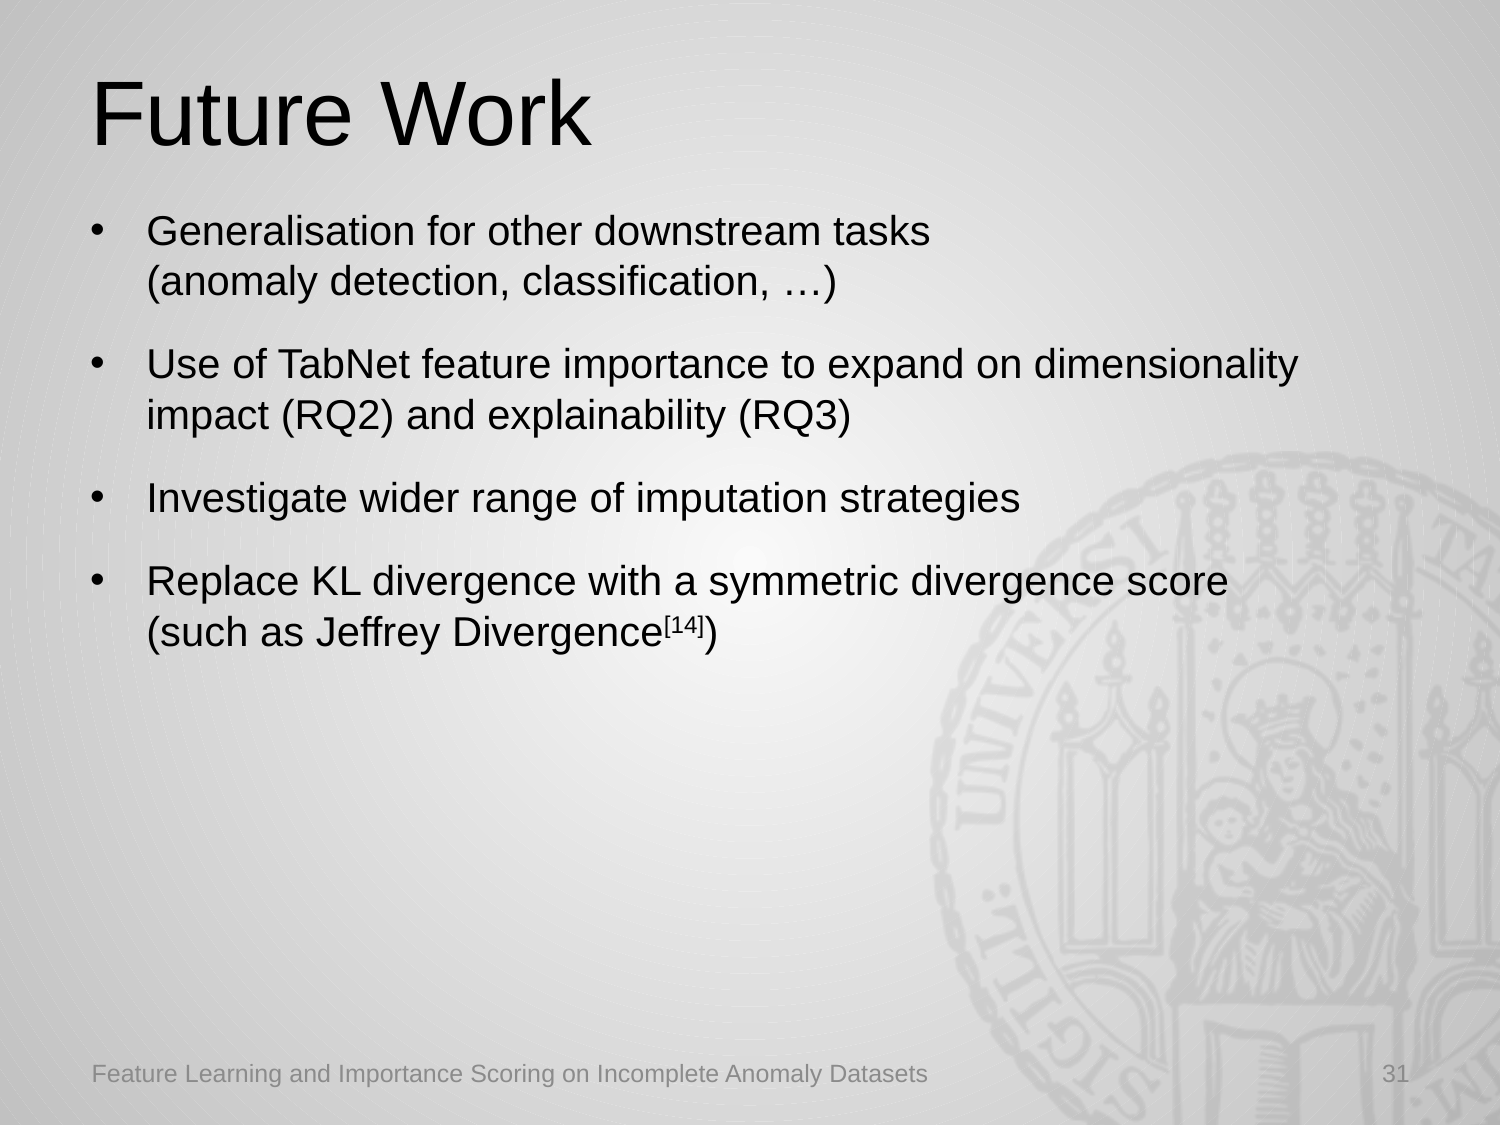

# Future Work
Generalisation for other downstream tasks
(anomaly detection, classification, …)
Use of TabNet feature importance to expand on dimensionality impact (RQ2) and explainability (RQ3)
Investigate wider range of imputation strategies
Replace KL divergence with a symmetric divergence score
(such as Jeffrey Divergence[14])
Feature Learning and Importance Scoring on Incomplete Anomaly Datasets
31